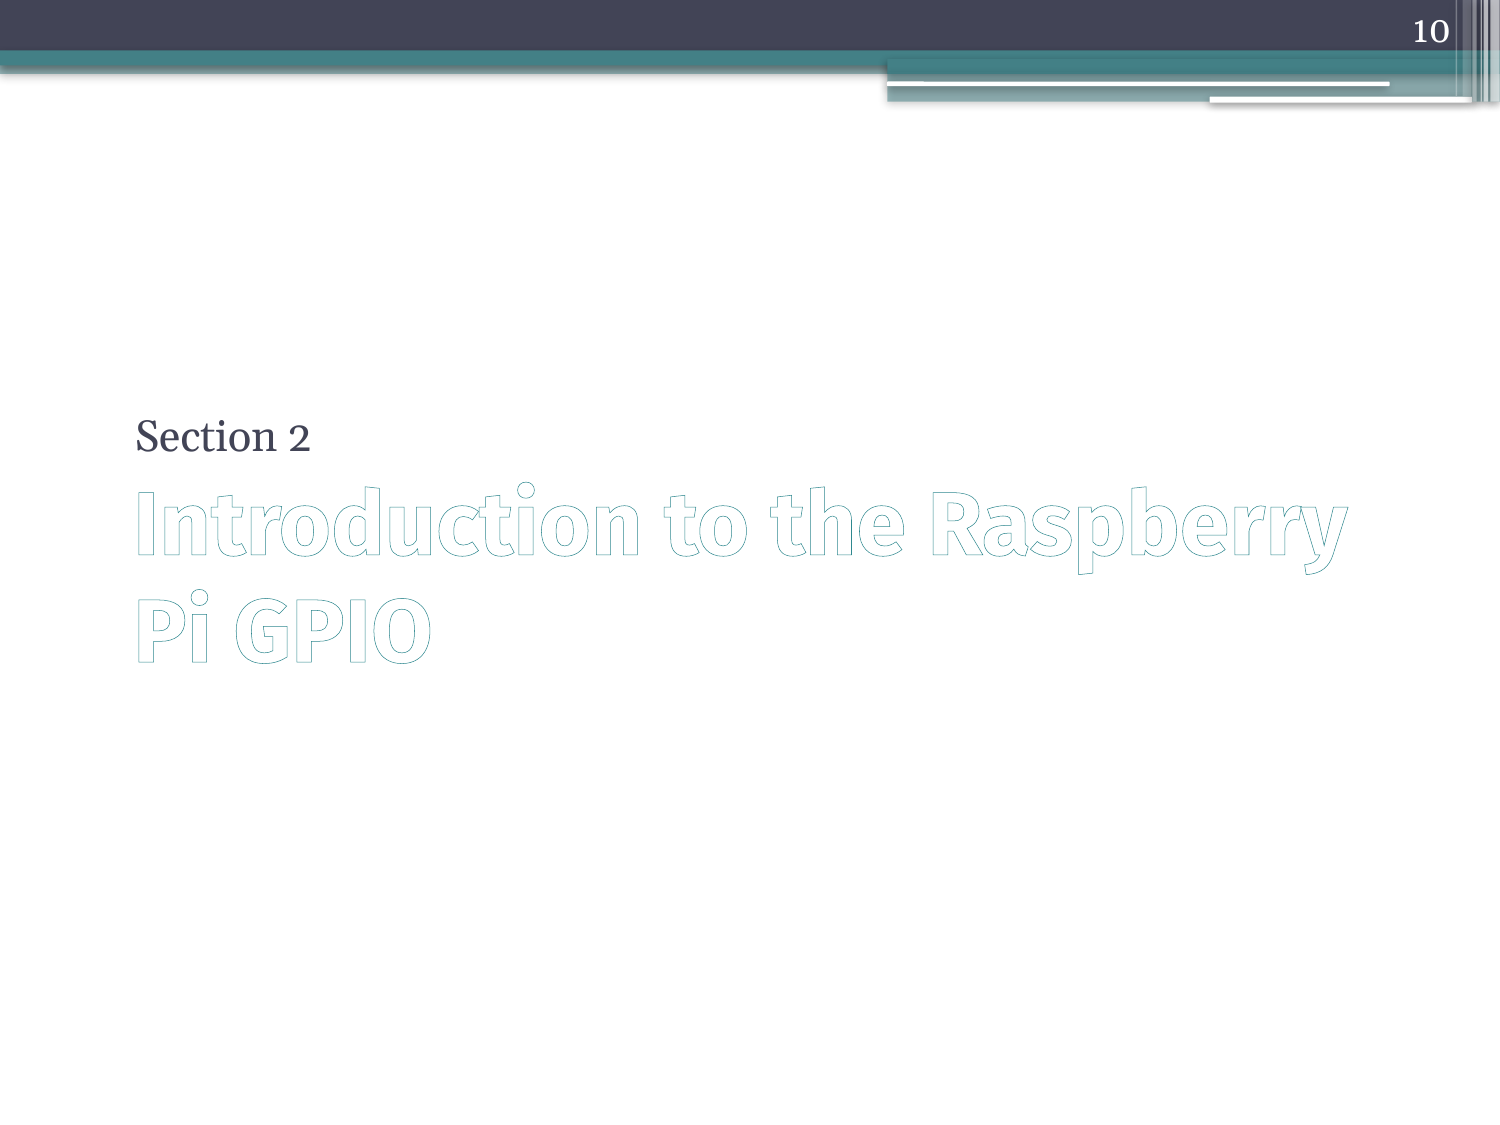

10
Section 2
# Introduction to the Raspberry Pi GPIO